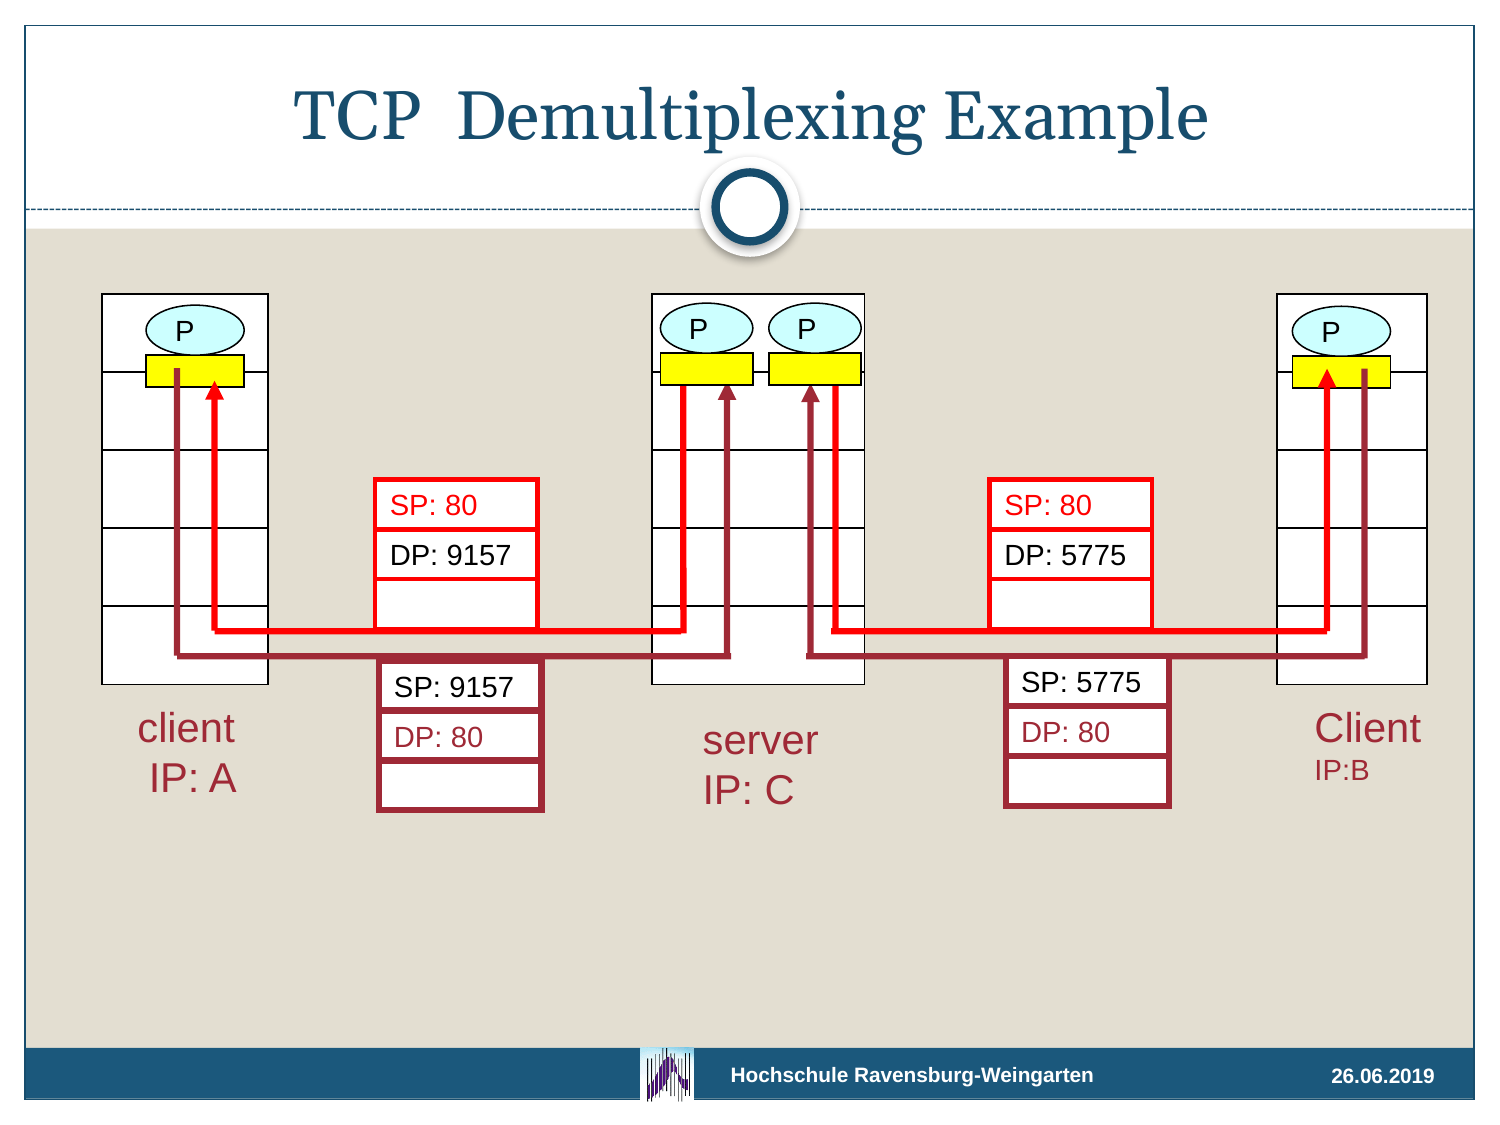

# TCP  Demultiplexing Example

P1

P

P

P

P

SP: 80
DP: 9157

SP: 80
DP: 5775

SP: 5775
DP: 80

SP: 9157
client
 IP: A
Client
IP:B
server
IP: C
DP: 80

26.06.2019